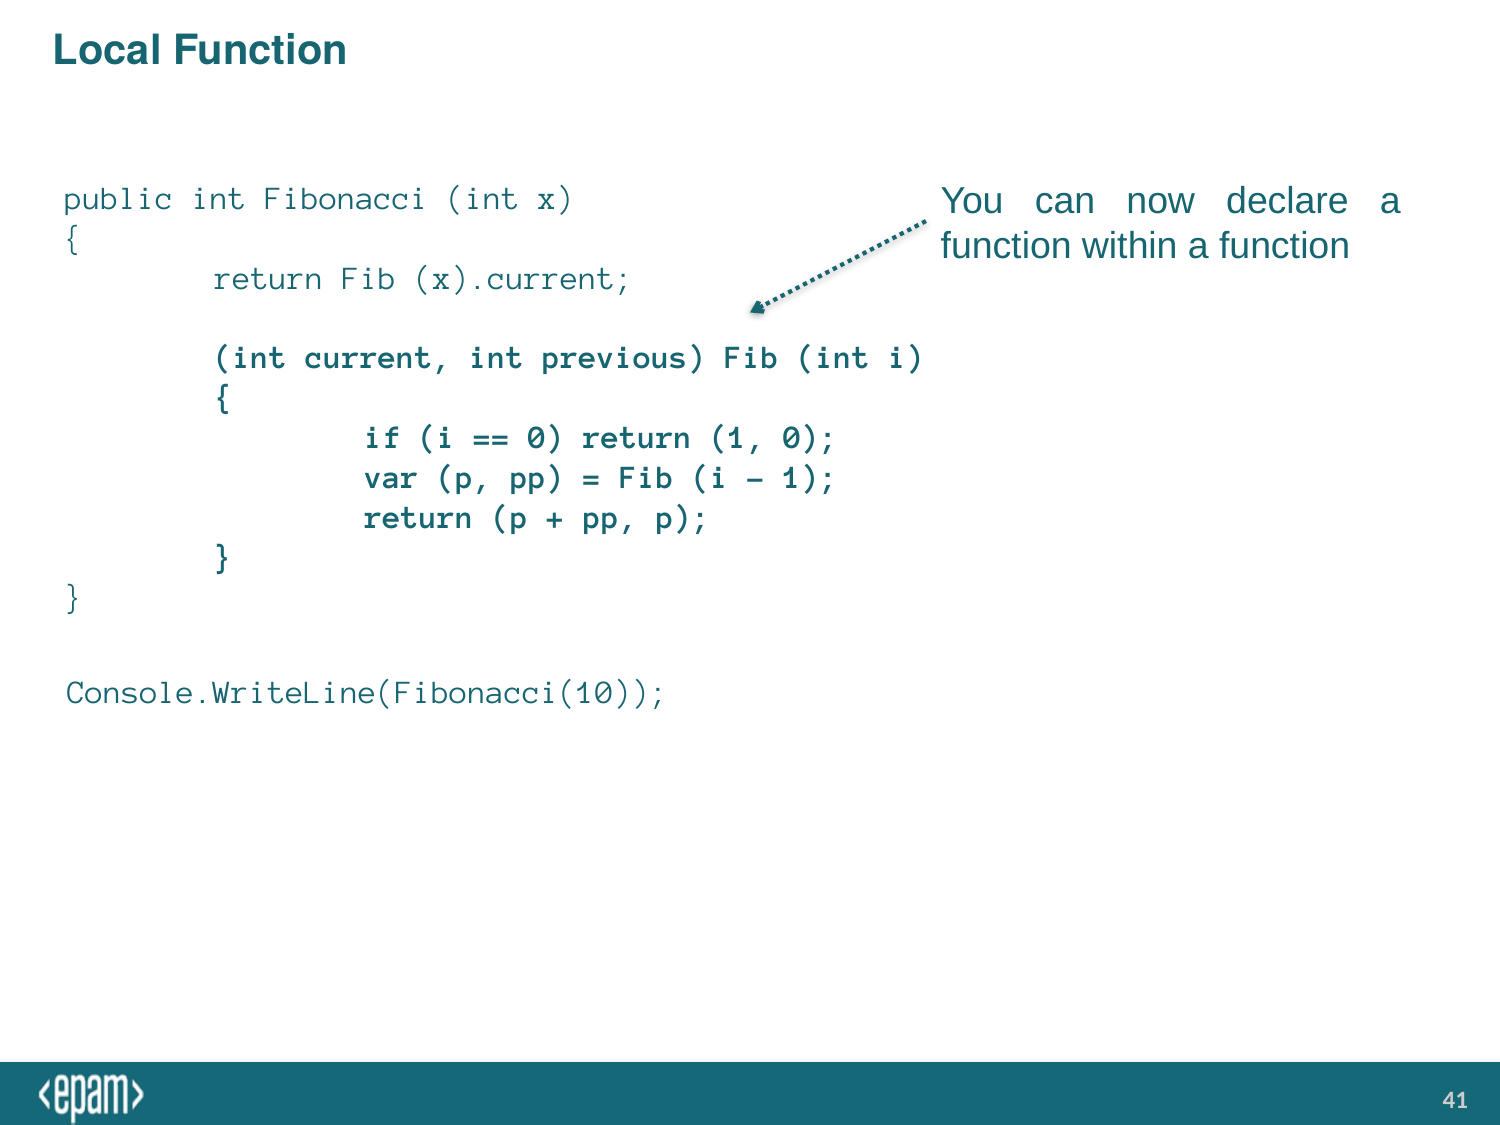

# Local Function
public int Fibonacci (int x)
{
	return Fib (x).current;

	(int current, int previous) Fib (int i)
	{
		if (i == 0) return (1, 0);
		var (p, pp) = Fib (i - 1);
		return (p + pp, p);
	}
}
You can now declare a function within a function
Console.WriteLine(Fibonacci(10));